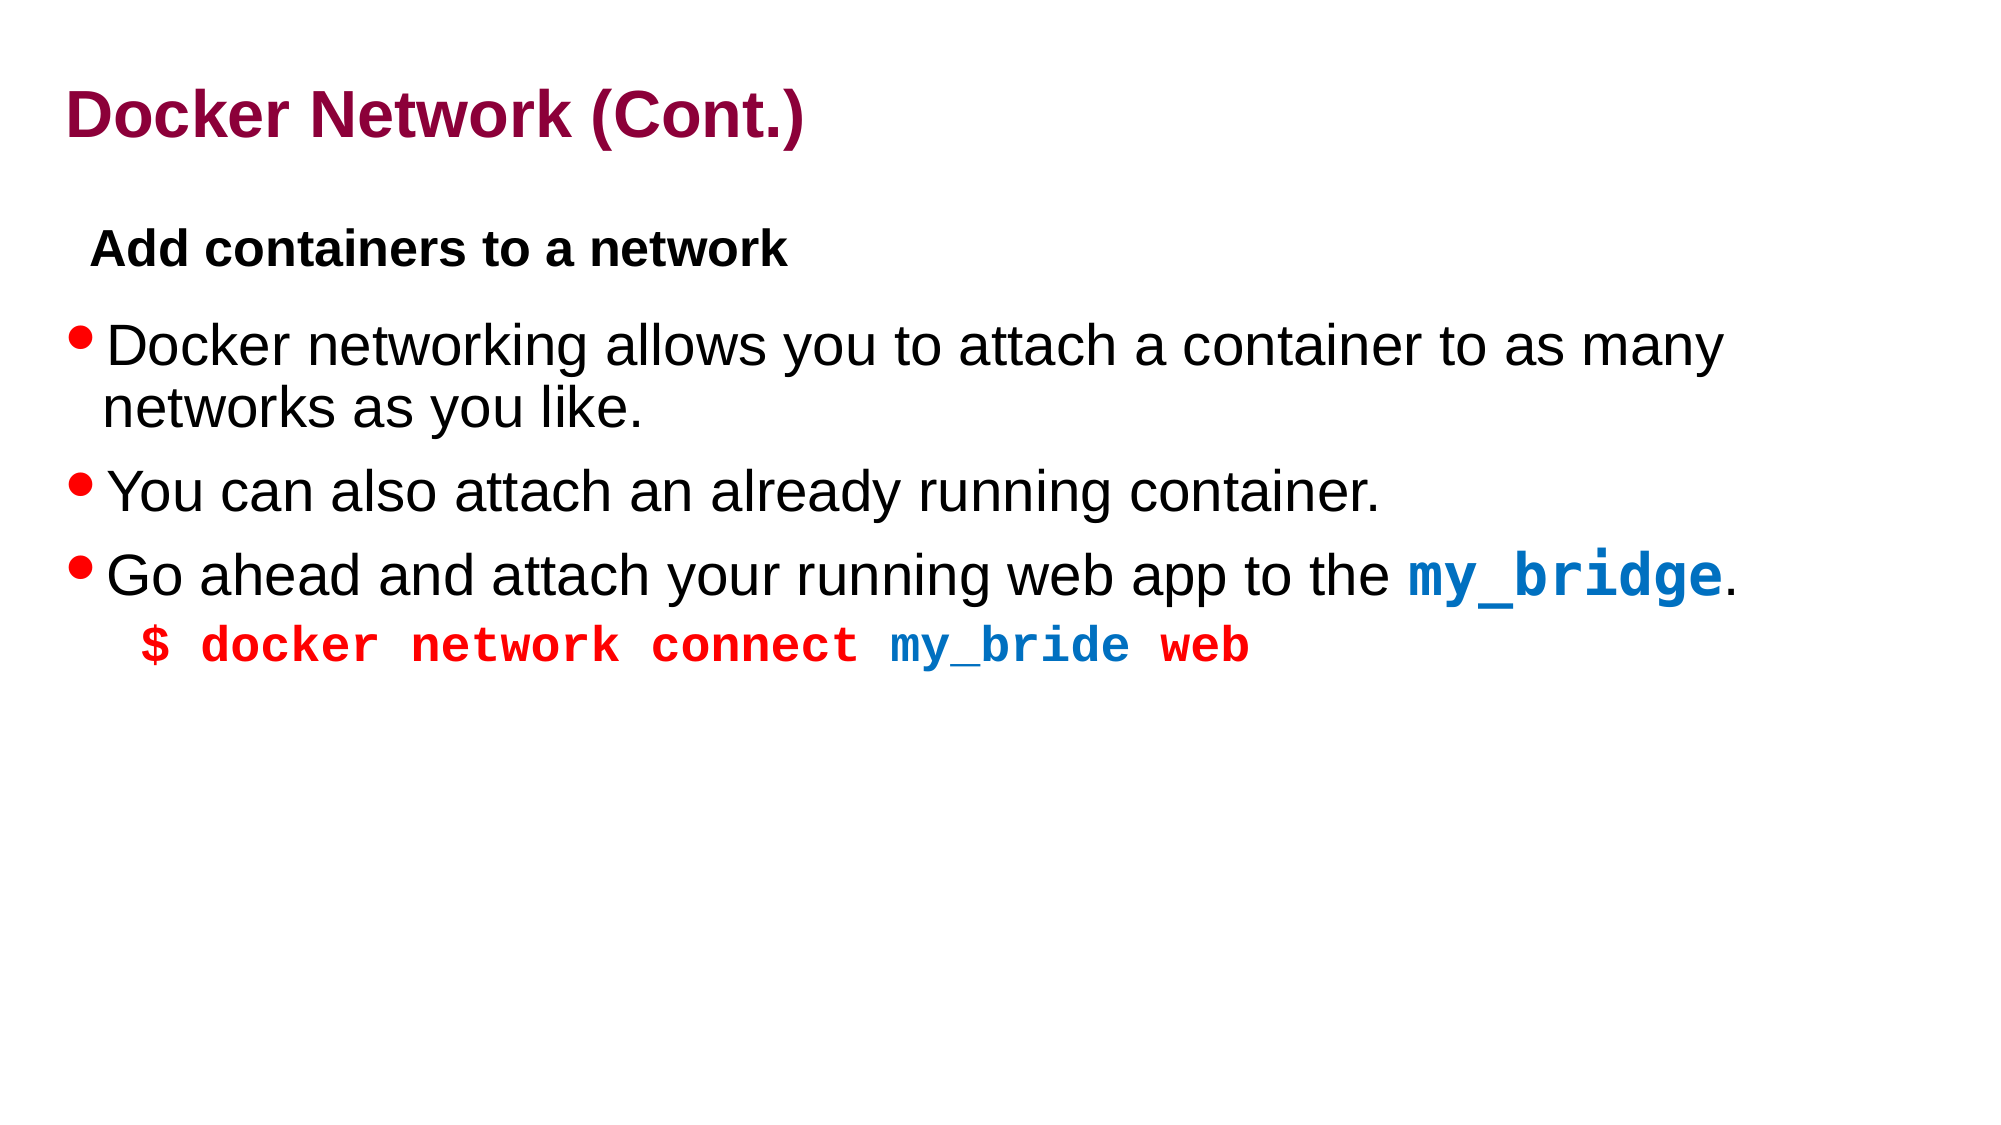

# Docker Network (Cont.)
Add containers to a network
Docker networking allows you to attach a container to as many networks as you like.
You can also attach an already running container.
Go ahead and attach your running web app to the my_bridge.
$ docker network connect my_bride web